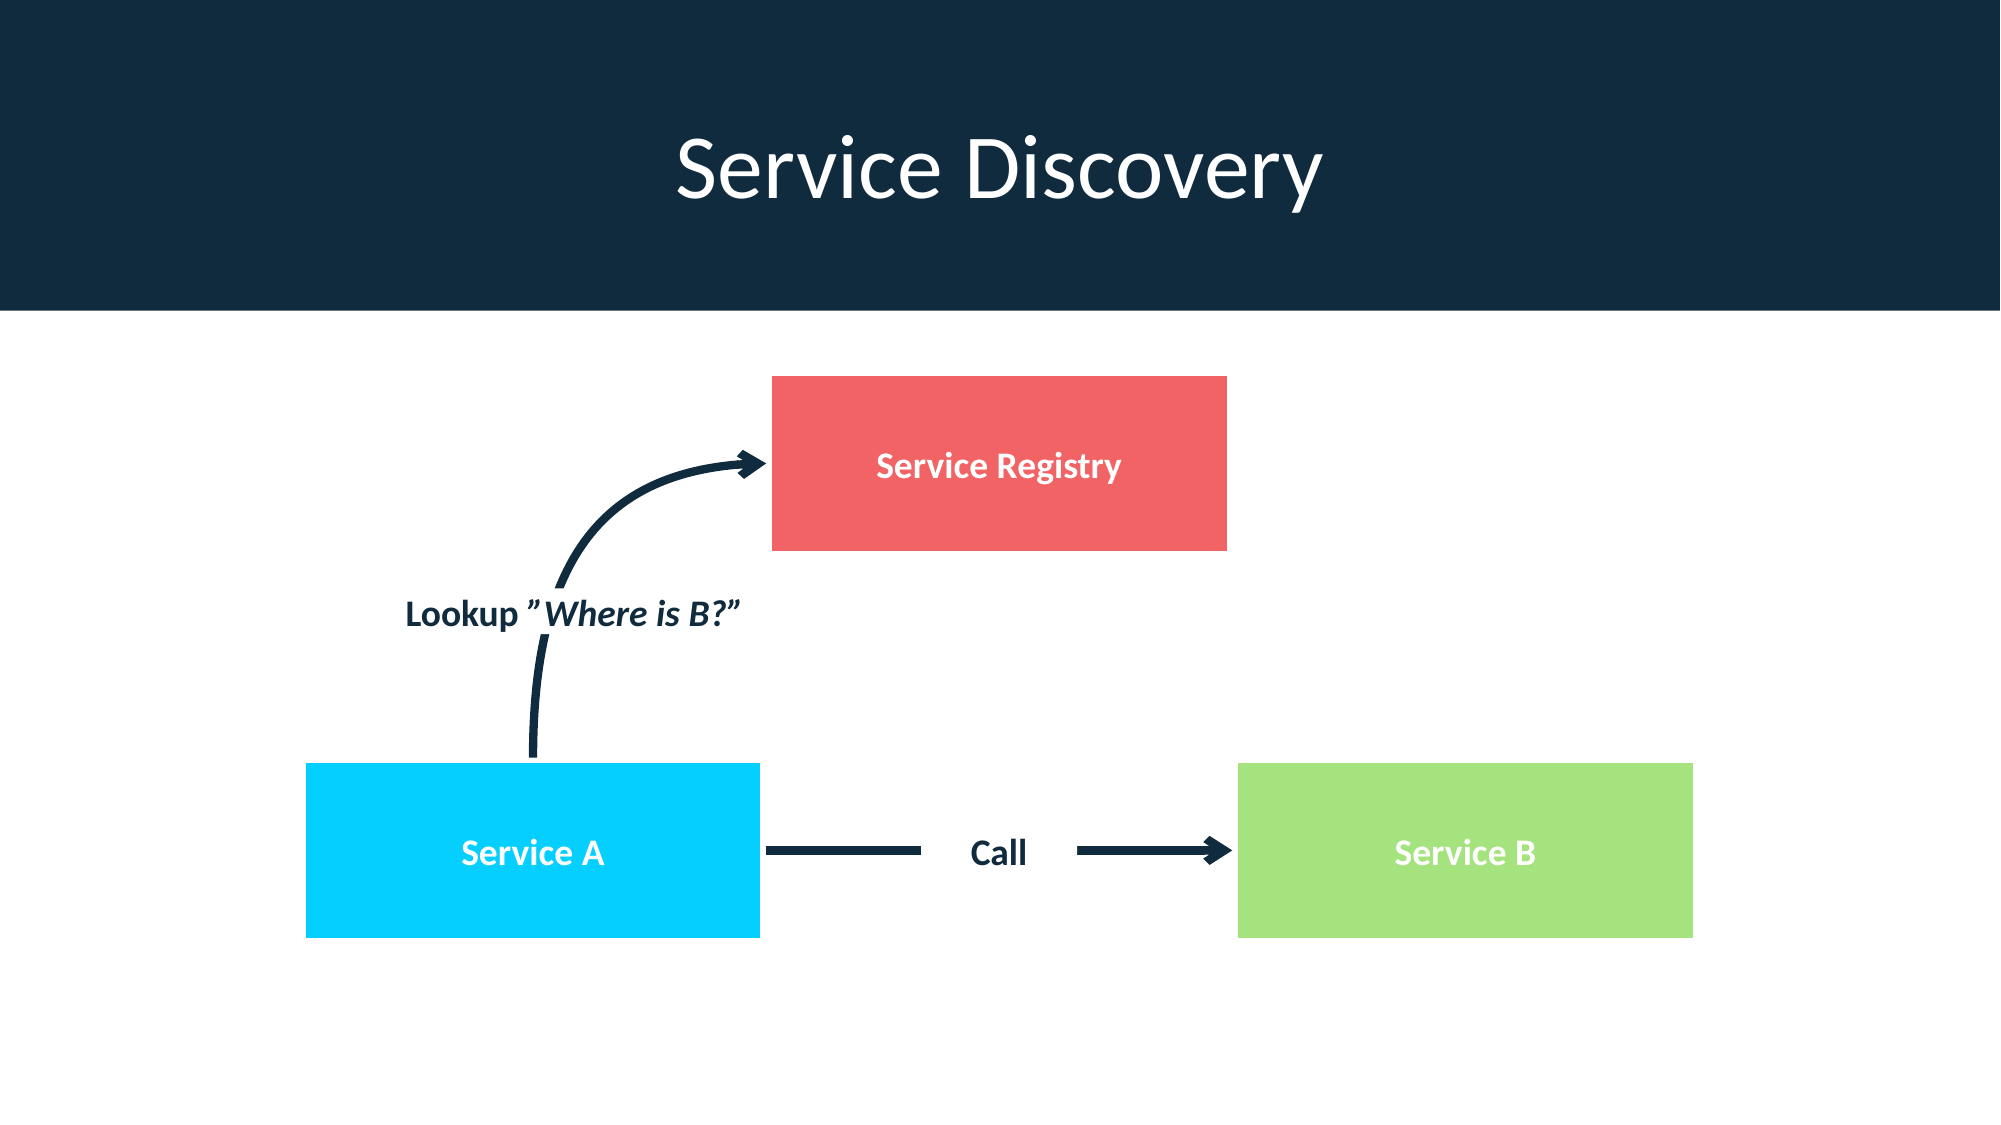

# Service Discovery
Service Registry
Lookup ”Where is B?”
Service A
Service B
Call